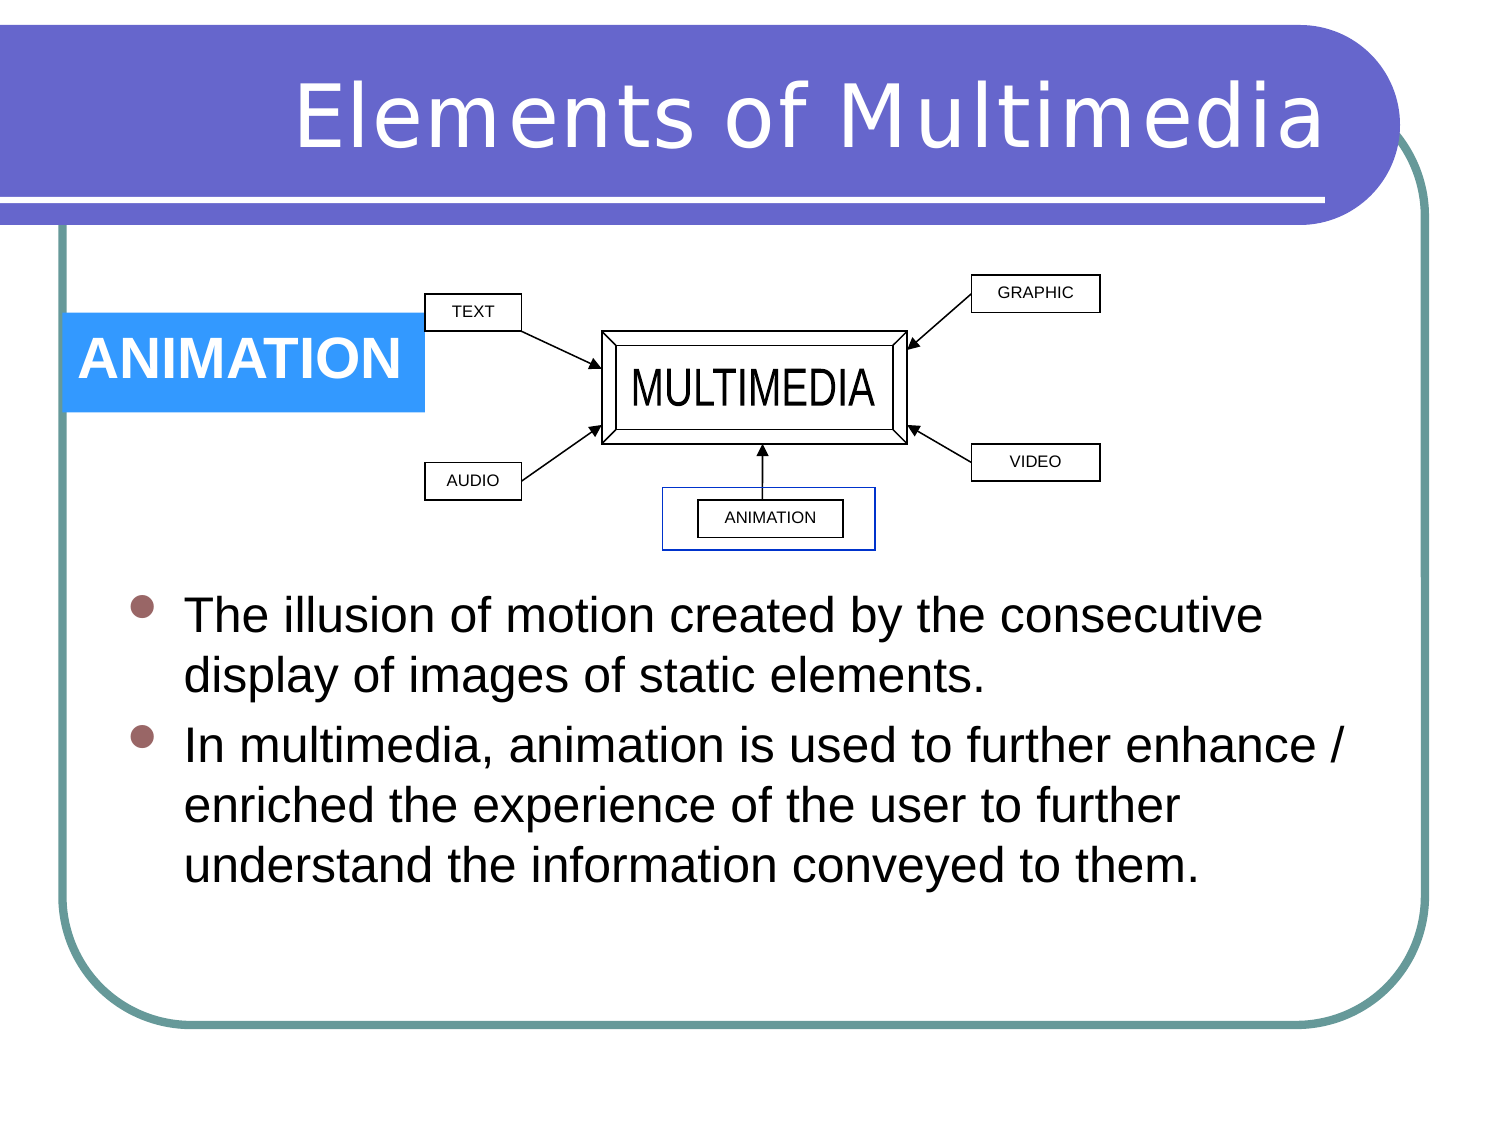

# Elements of Multimedia
GRAPHIC
TEXT

MULTIMEDIA

VIDEO
AUDIO
ANIMATION
ANIMATION

The illusion of motion created by the consecutive display of images of static elements.
In multimedia, animation is used to further enhance / enriched the experience of the user to further understand the information conveyed to them.